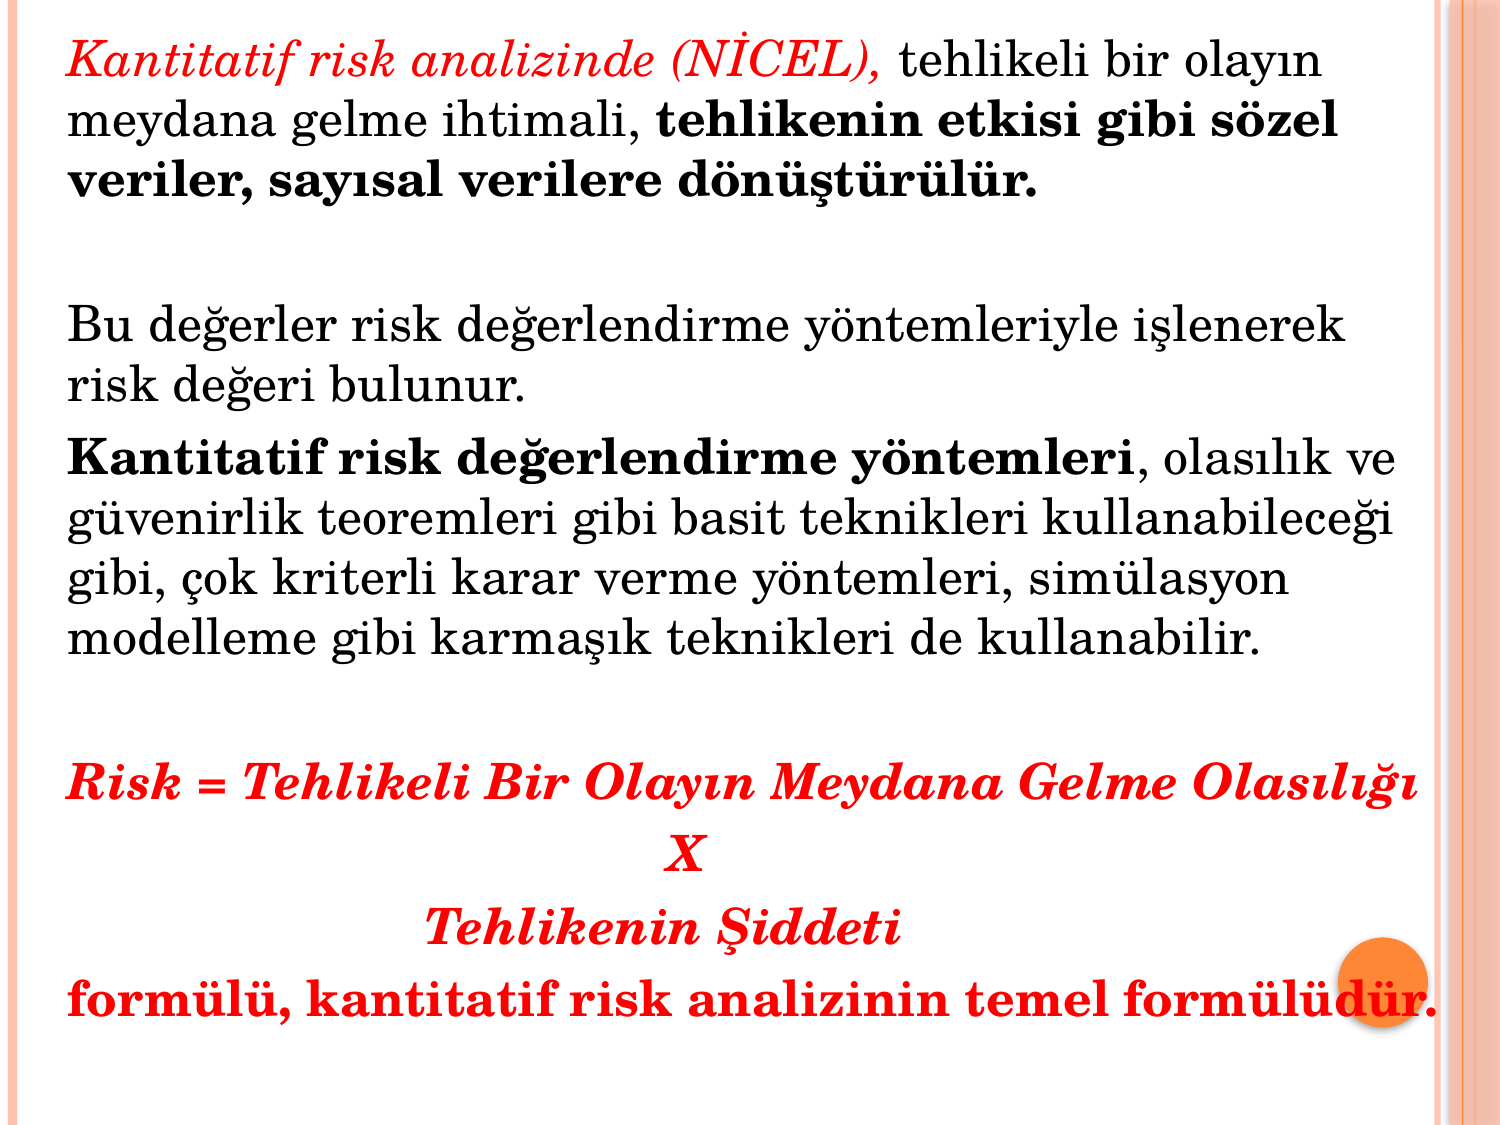

Kantitatif risk analizinde (NİCEL), tehlikeli bir olayın meydana gelme ihtimali, tehlikenin etkisi gibi sözel veriler, sayısal verilere dönüştürülür.

Bu değerler risk değerlendirme yöntemleriyle işlenerek risk değeri bulunur.
Kantitatif risk değerlendirme yöntemleri, olasılık ve güvenirlik teoremleri gibi basit teknikleri kullanabileceği gibi, çok kriterli karar verme yöntemleri, simülasyon modelleme gibi karmaşık teknikleri de kullanabilir.

Risk = Tehlikeli Bir Olayın Meydana Gelme Olasılığı
				X
                         Tehlikenin Şiddeti
formülü, kantitatif risk analizinin temel formülüdür.